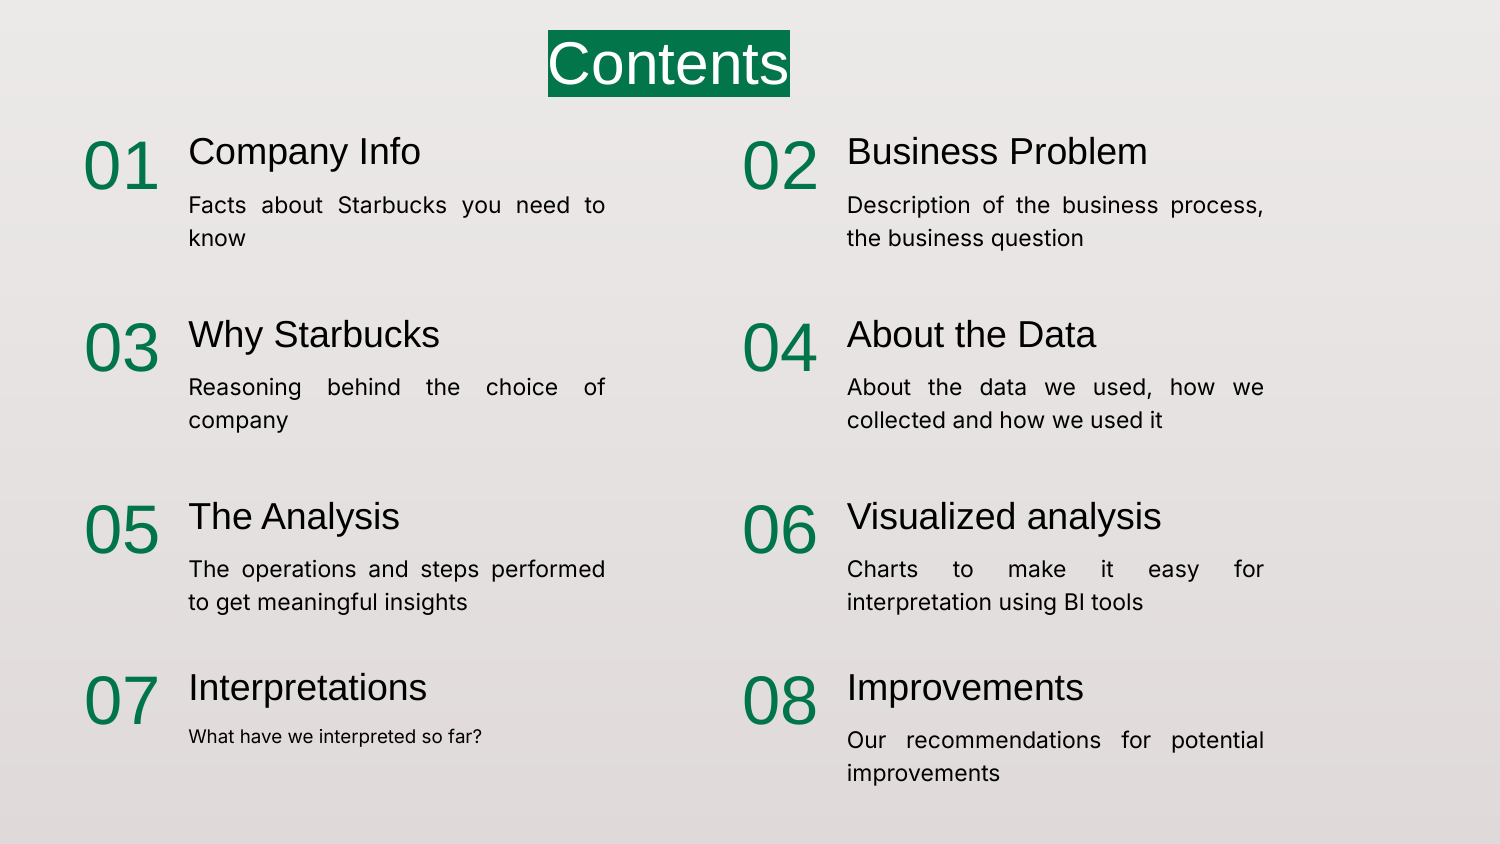

Contents
01
Company Info
Facts about Starbucks you need to know
02
Business Problem
Description of the business process, the business question
03
Why Starbucks
Reasoning behind the choice of company
04
About the Data
About the data we used, how we collected and how we used it
05
The Analysis
The operations and steps performed to get meaningful insights
06
Visualized analysis
Charts to make it easy for interpretation using BI tools
07
Interpretations
What have we interpreted so far?
08
Improvements
Our recommendations for potential improvements